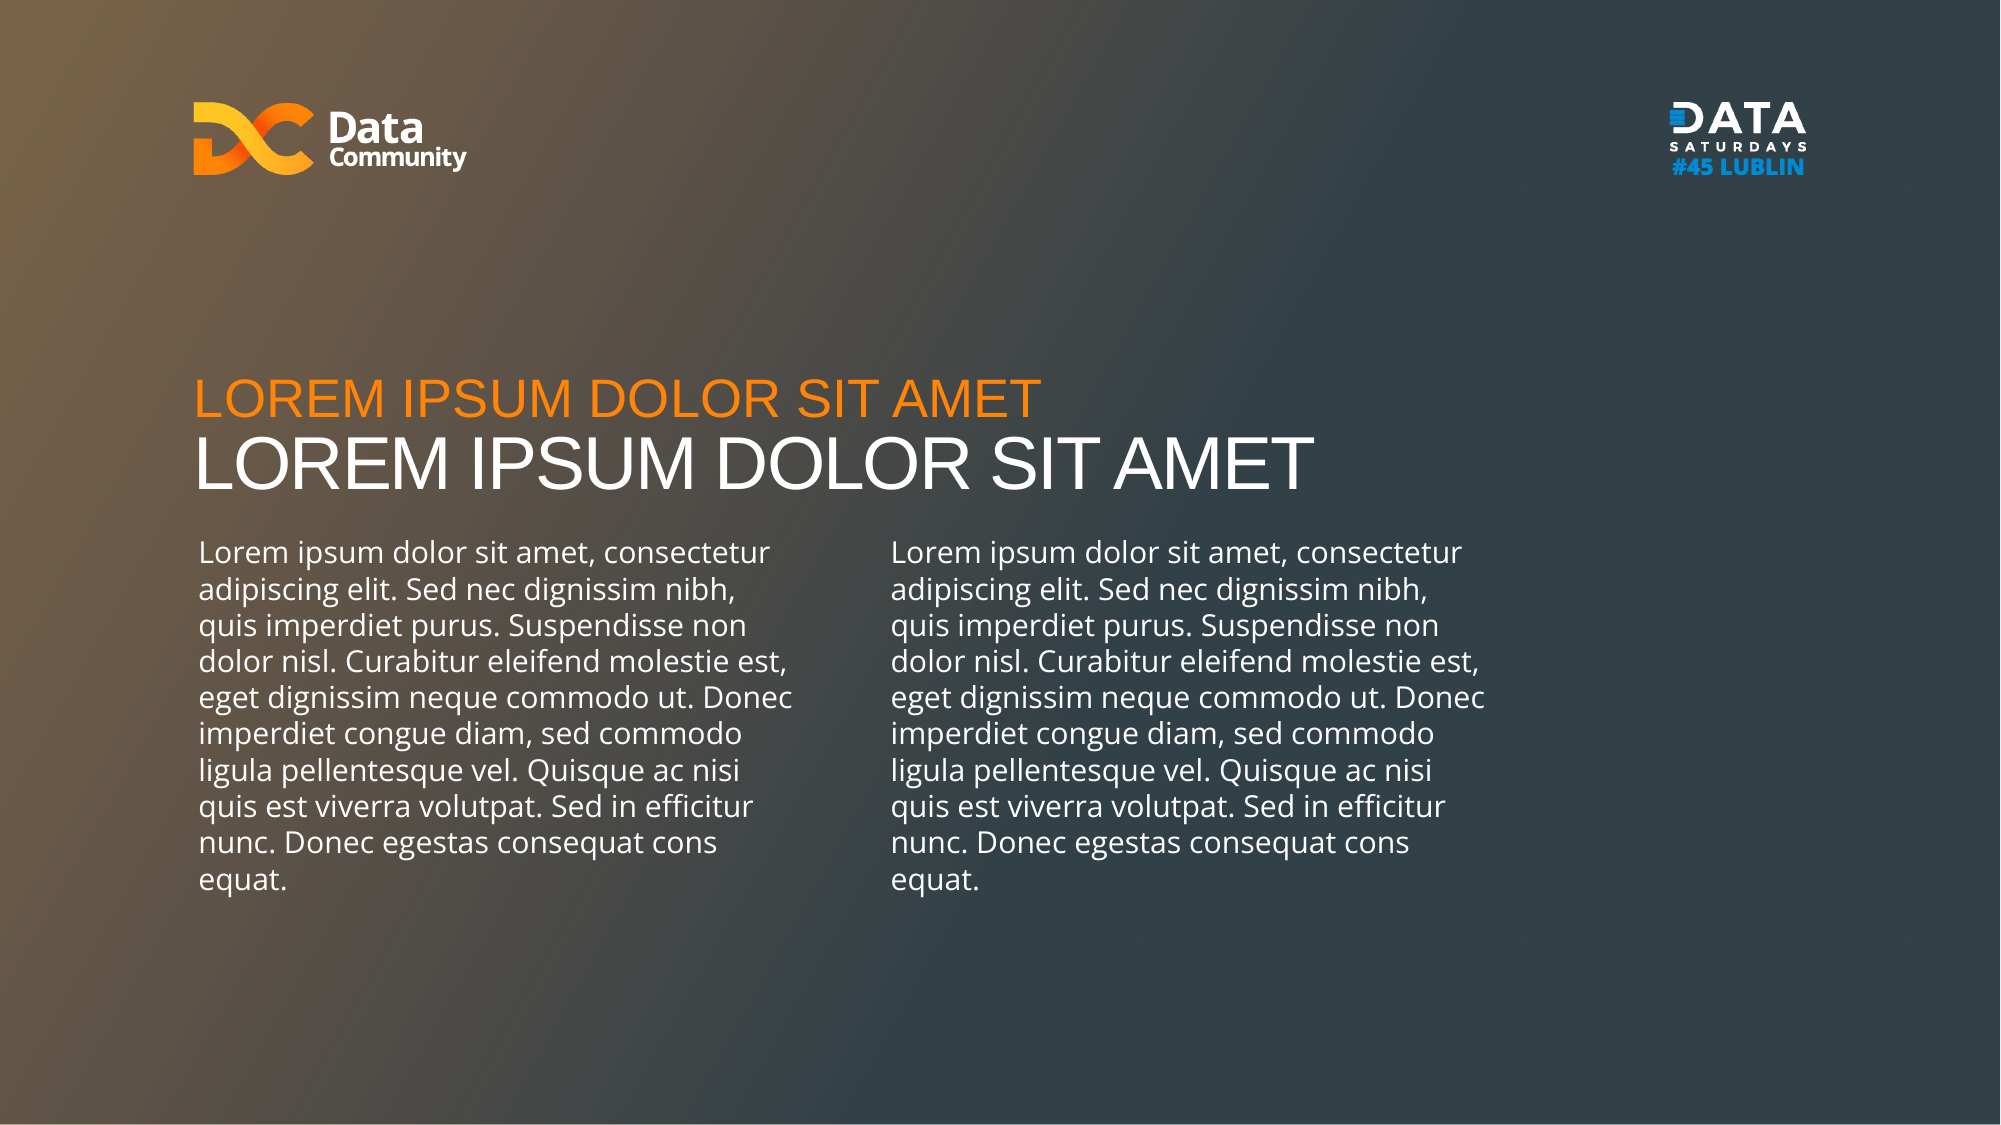

LOREM IPSUM DOLOR SIT AMET
LOREM IPSUM DOLOR SIT AMET
Lorem ipsum dolor sit amet, consectetur adipiscing elit. Sed nec dignissim nibh, quis imperdiet purus. Suspendisse non dolor nisl. Curabitur eleifend molestie est, eget dignissim neque commodo ut. Donec imperdiet congue diam, sed commodo ligula pellentesque vel. Quisque ac nisi quis est viverra volutpat. Sed in efficitur nunc. Donec egestas consequat cons equat.
Lorem ipsum dolor sit amet, consectetur adipiscing elit. Sed nec dignissim nibh, quis imperdiet purus. Suspendisse non dolor nisl. Curabitur eleifend molestie est, eget dignissim neque commodo ut. Donec imperdiet congue diam, sed commodo ligula pellentesque vel. Quisque ac nisi quis est viverra volutpat. Sed in efficitur nunc. Donec egestas consequat cons equat.